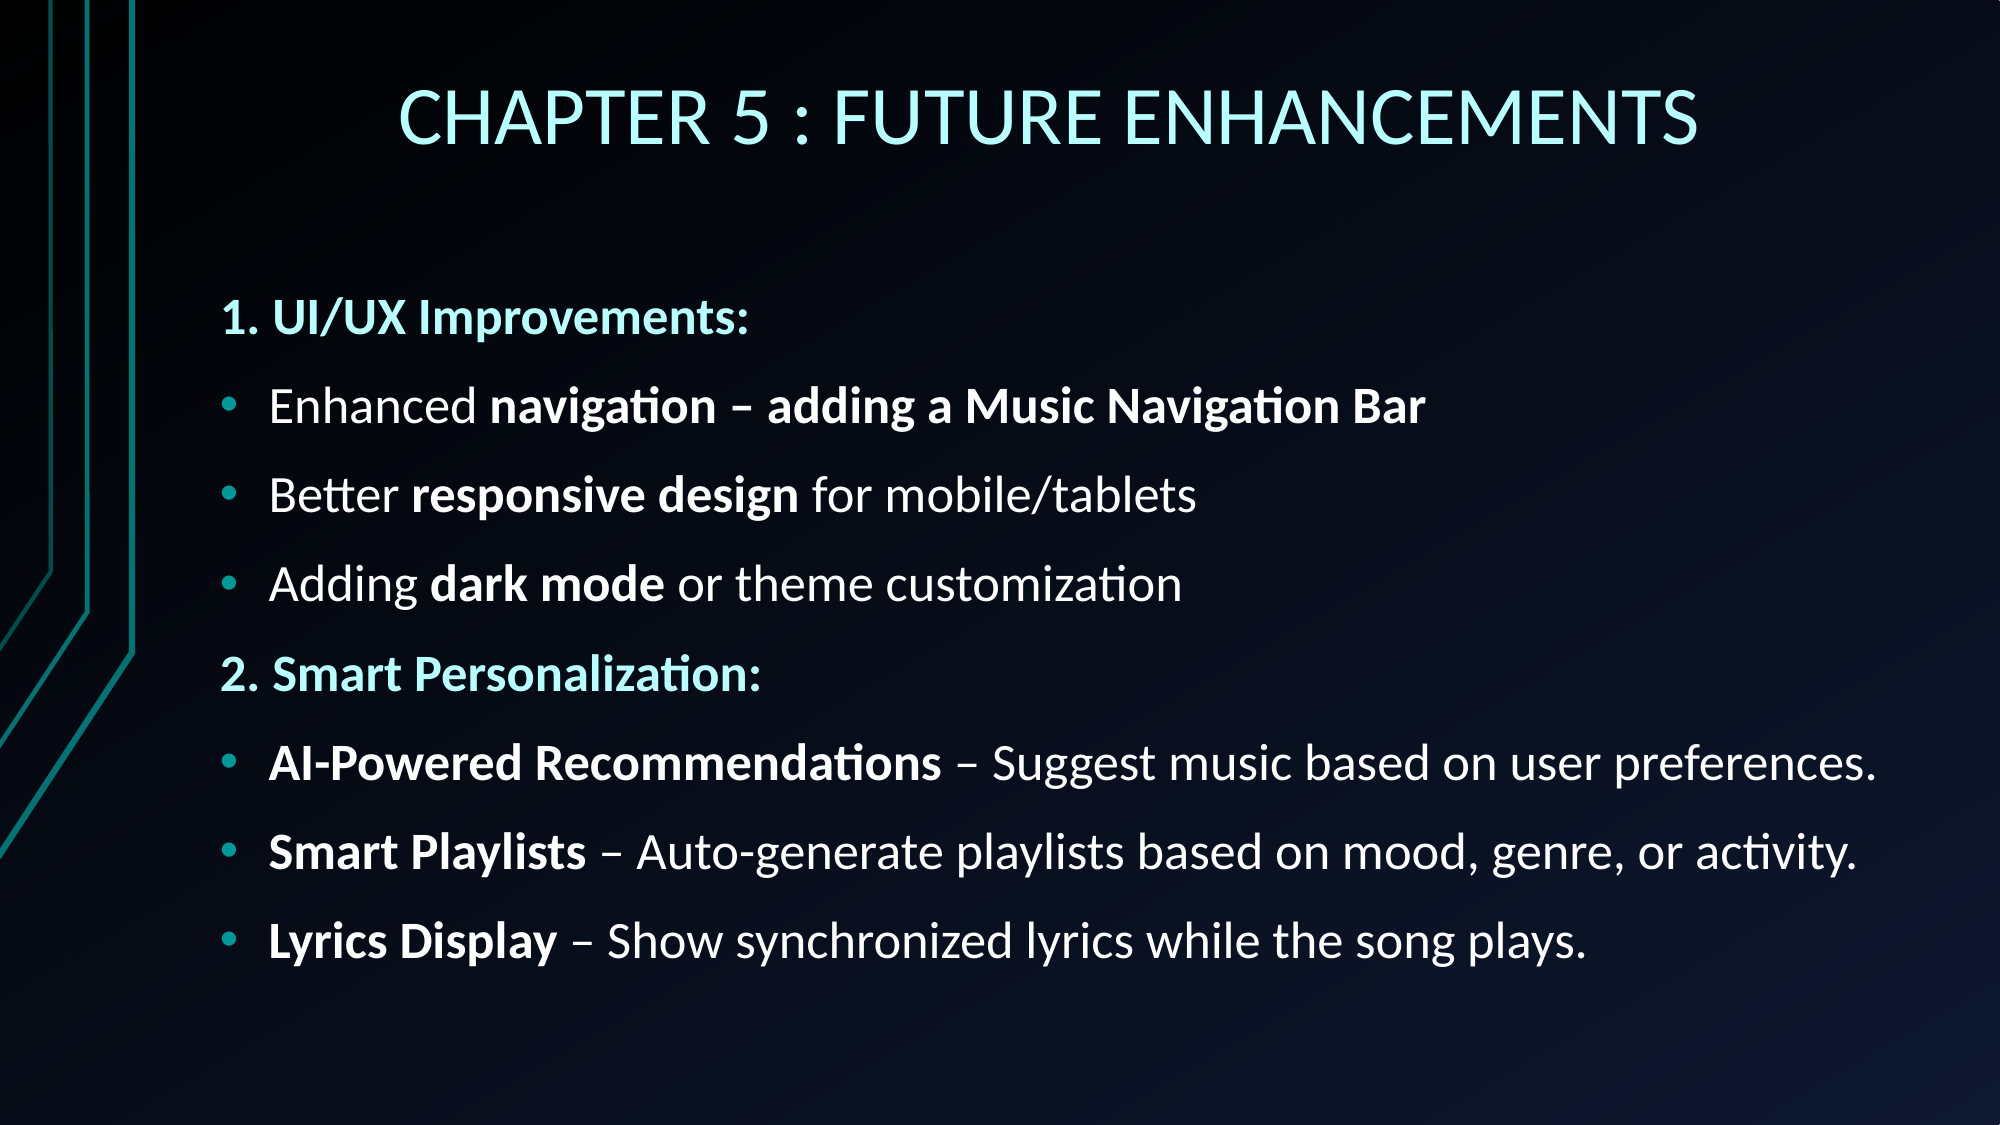

# CHAPTER 5 : FUTURE ENHANCEMENTS
1. UI/UX Improvements:
Enhanced navigation – adding a Music Navigation Bar
Better responsive design for mobile/tablets
Adding dark mode or theme customization
2. Smart Personalization:
AI-Powered Recommendations – Suggest music based on user preferences.
Smart Playlists – Auto-generate playlists based on mood, genre, or activity.
Lyrics Display – Show synchronized lyrics while the song plays.